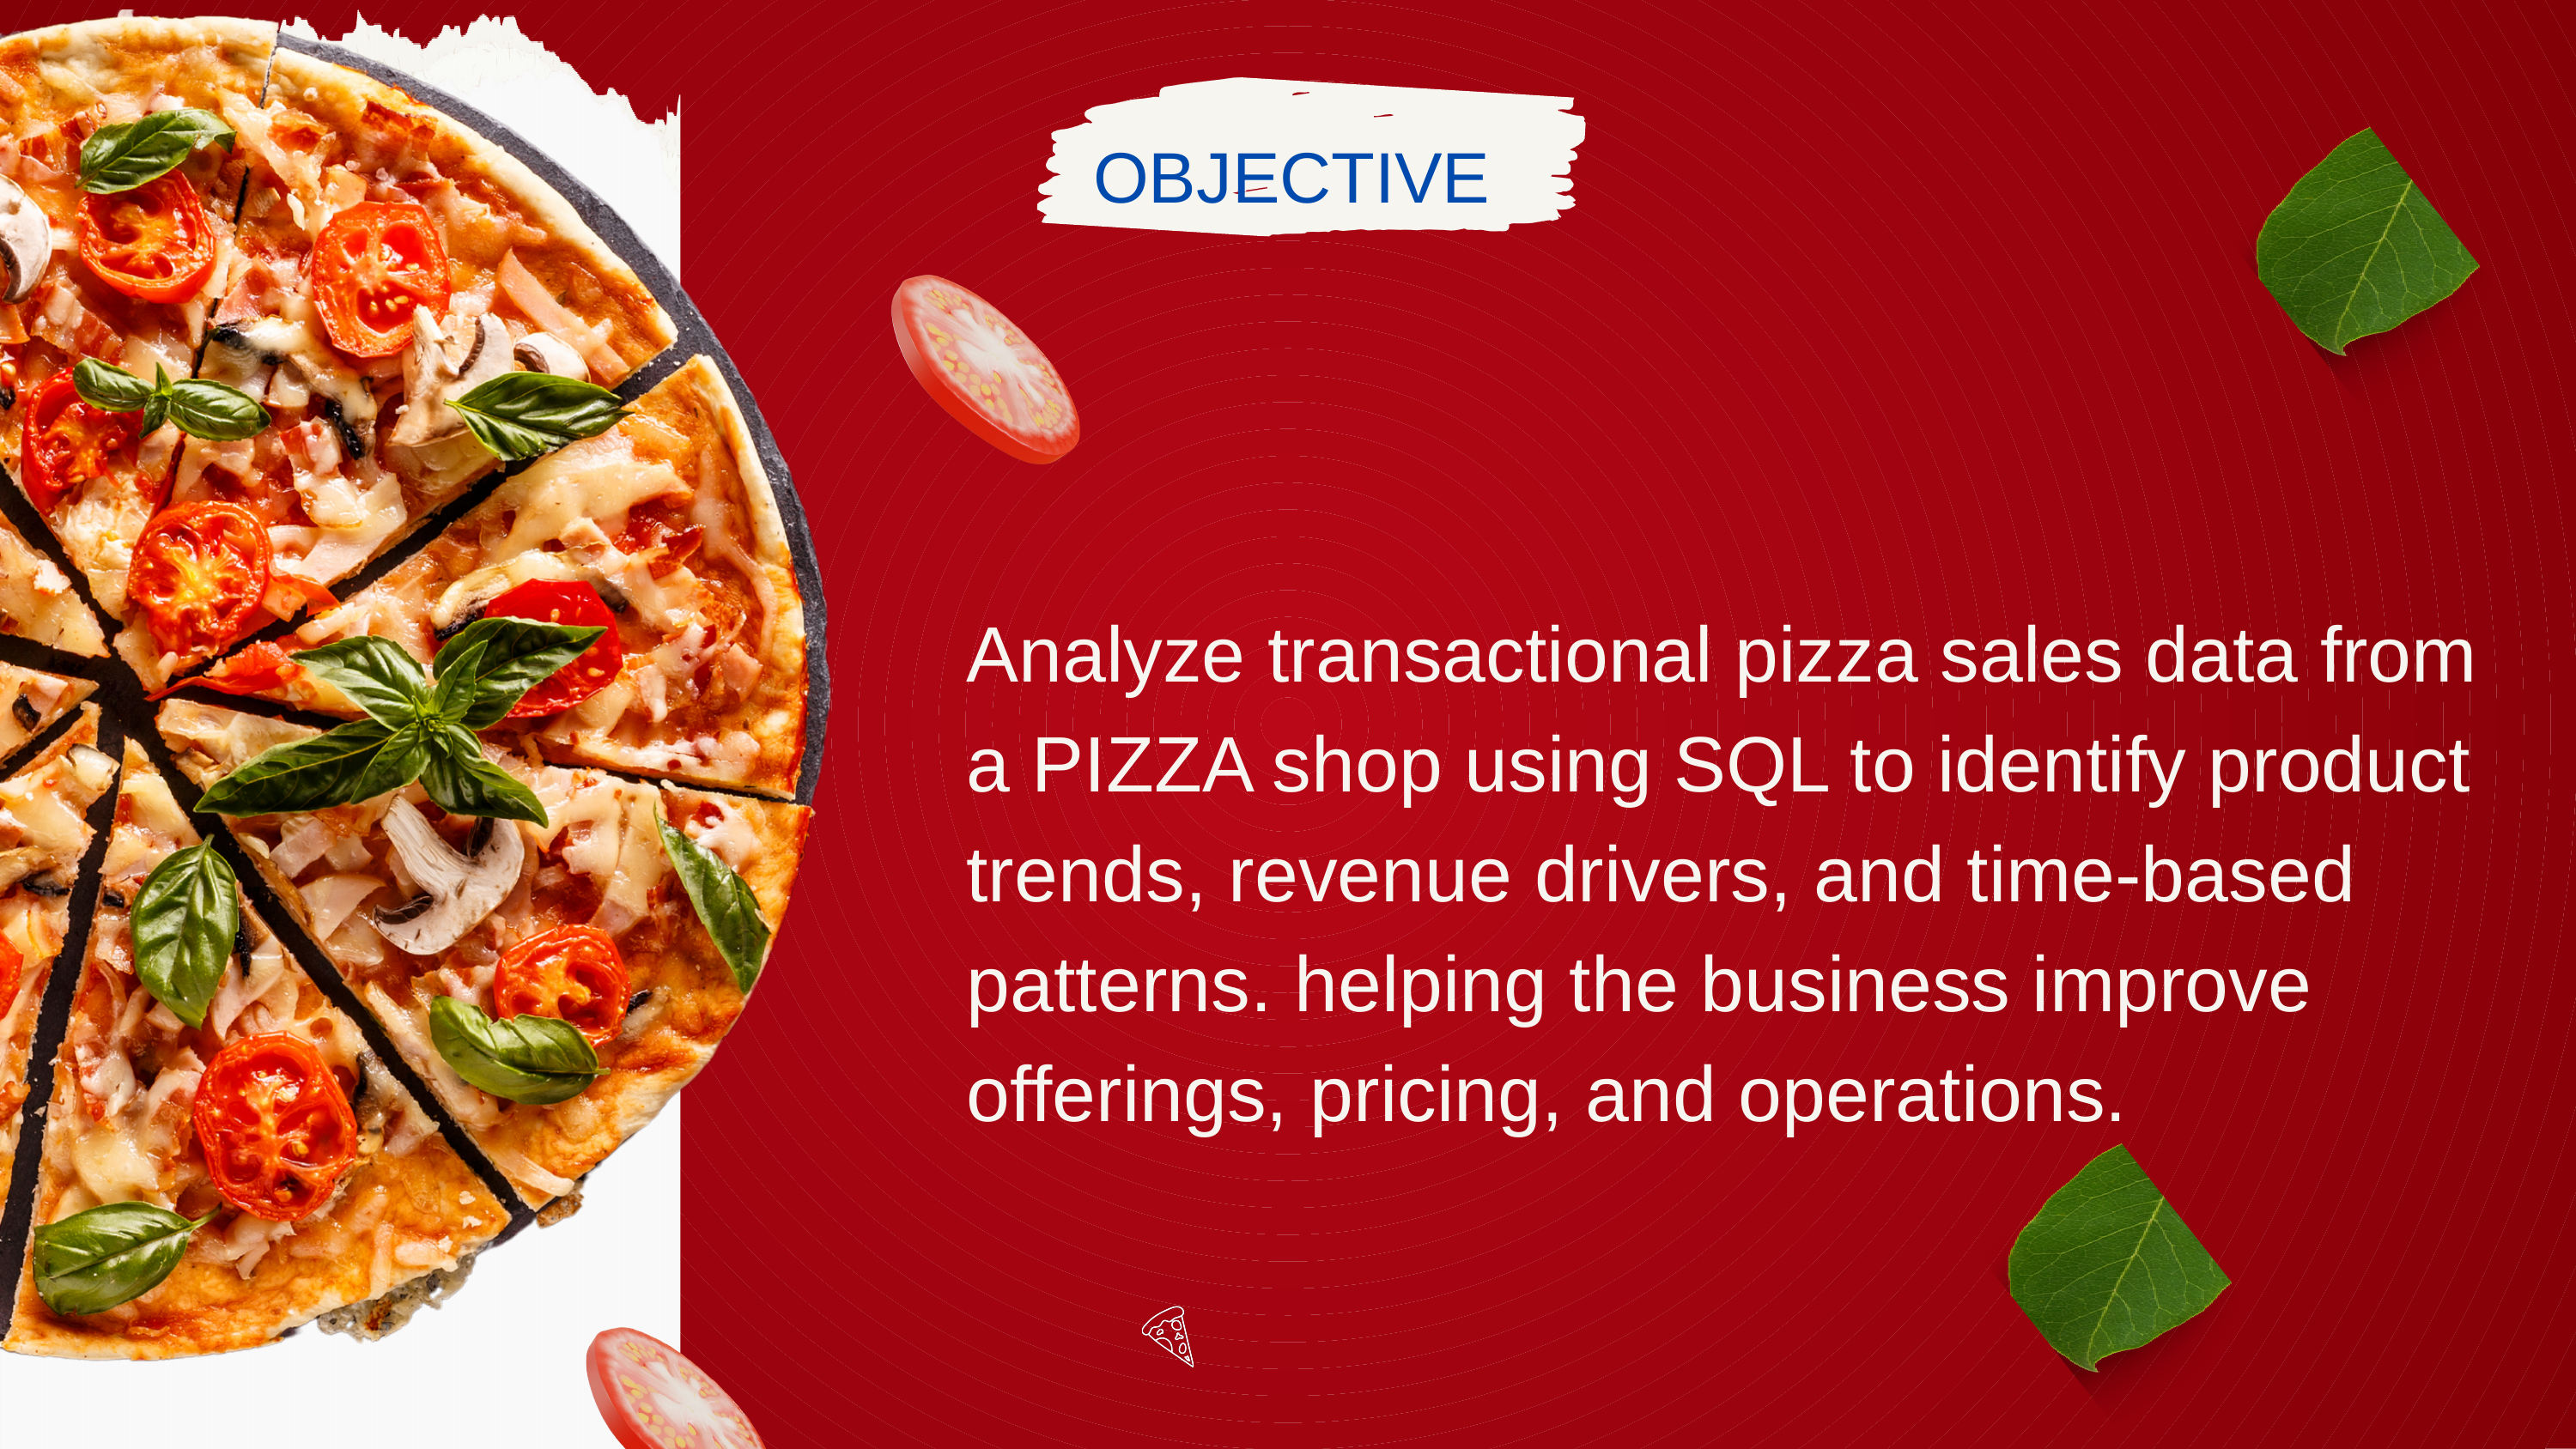

OBJECTIVE

Analyze transactional pizza sales data from a PIZZA shop using SQL to identify product trends, revenue drivers, and time-based patterns. helping the business improve offerings, pricing, and operations.